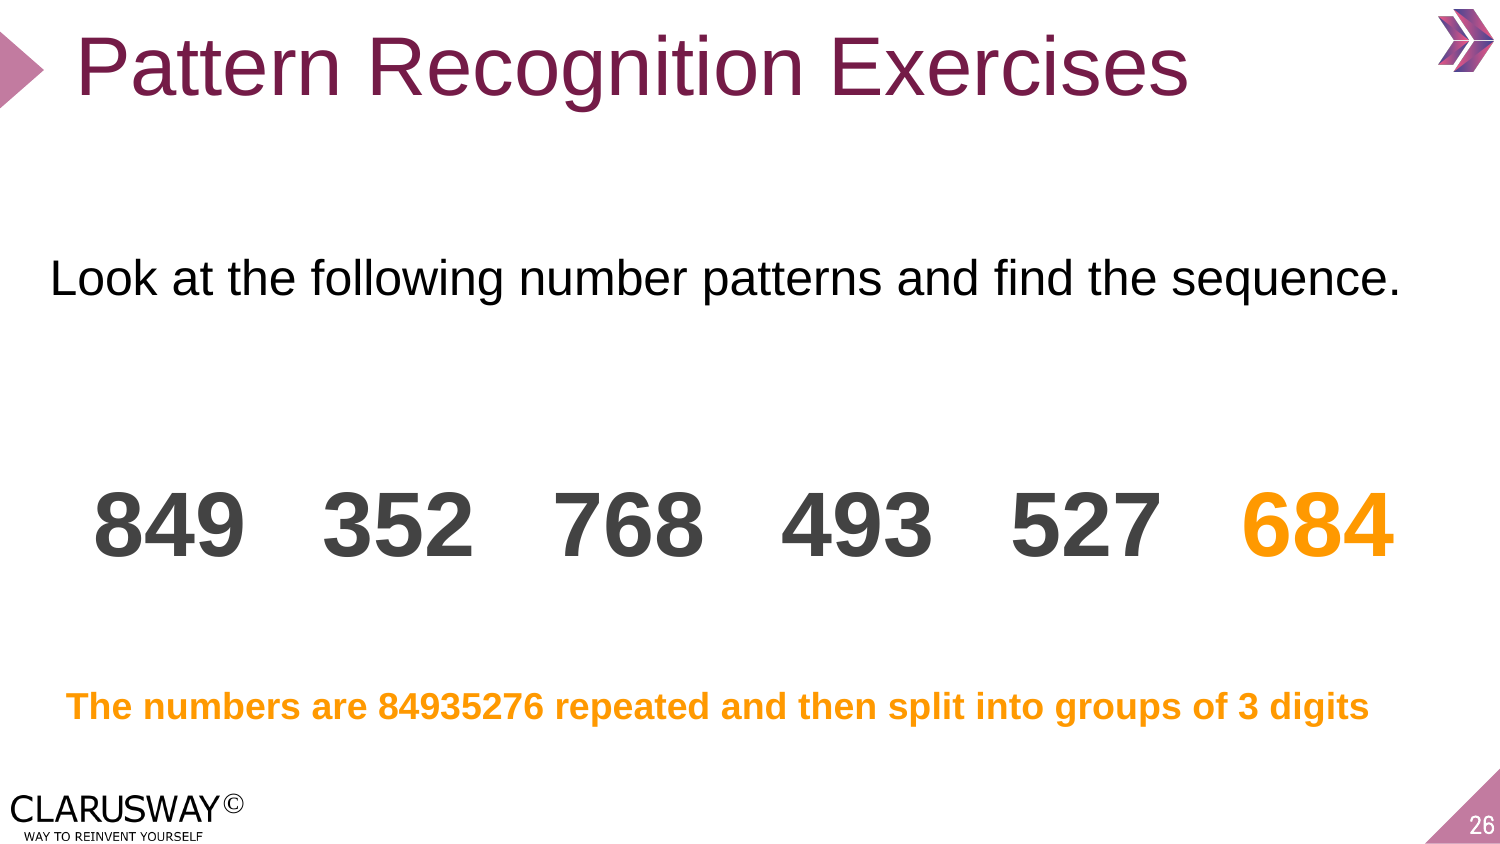

# Pattern Recognition Exercises
Look at the following number patterns and find the sequence.

849   352   768   493   527   684

The numbers are 84935276 repeated and then split into groups of 3 digits

26